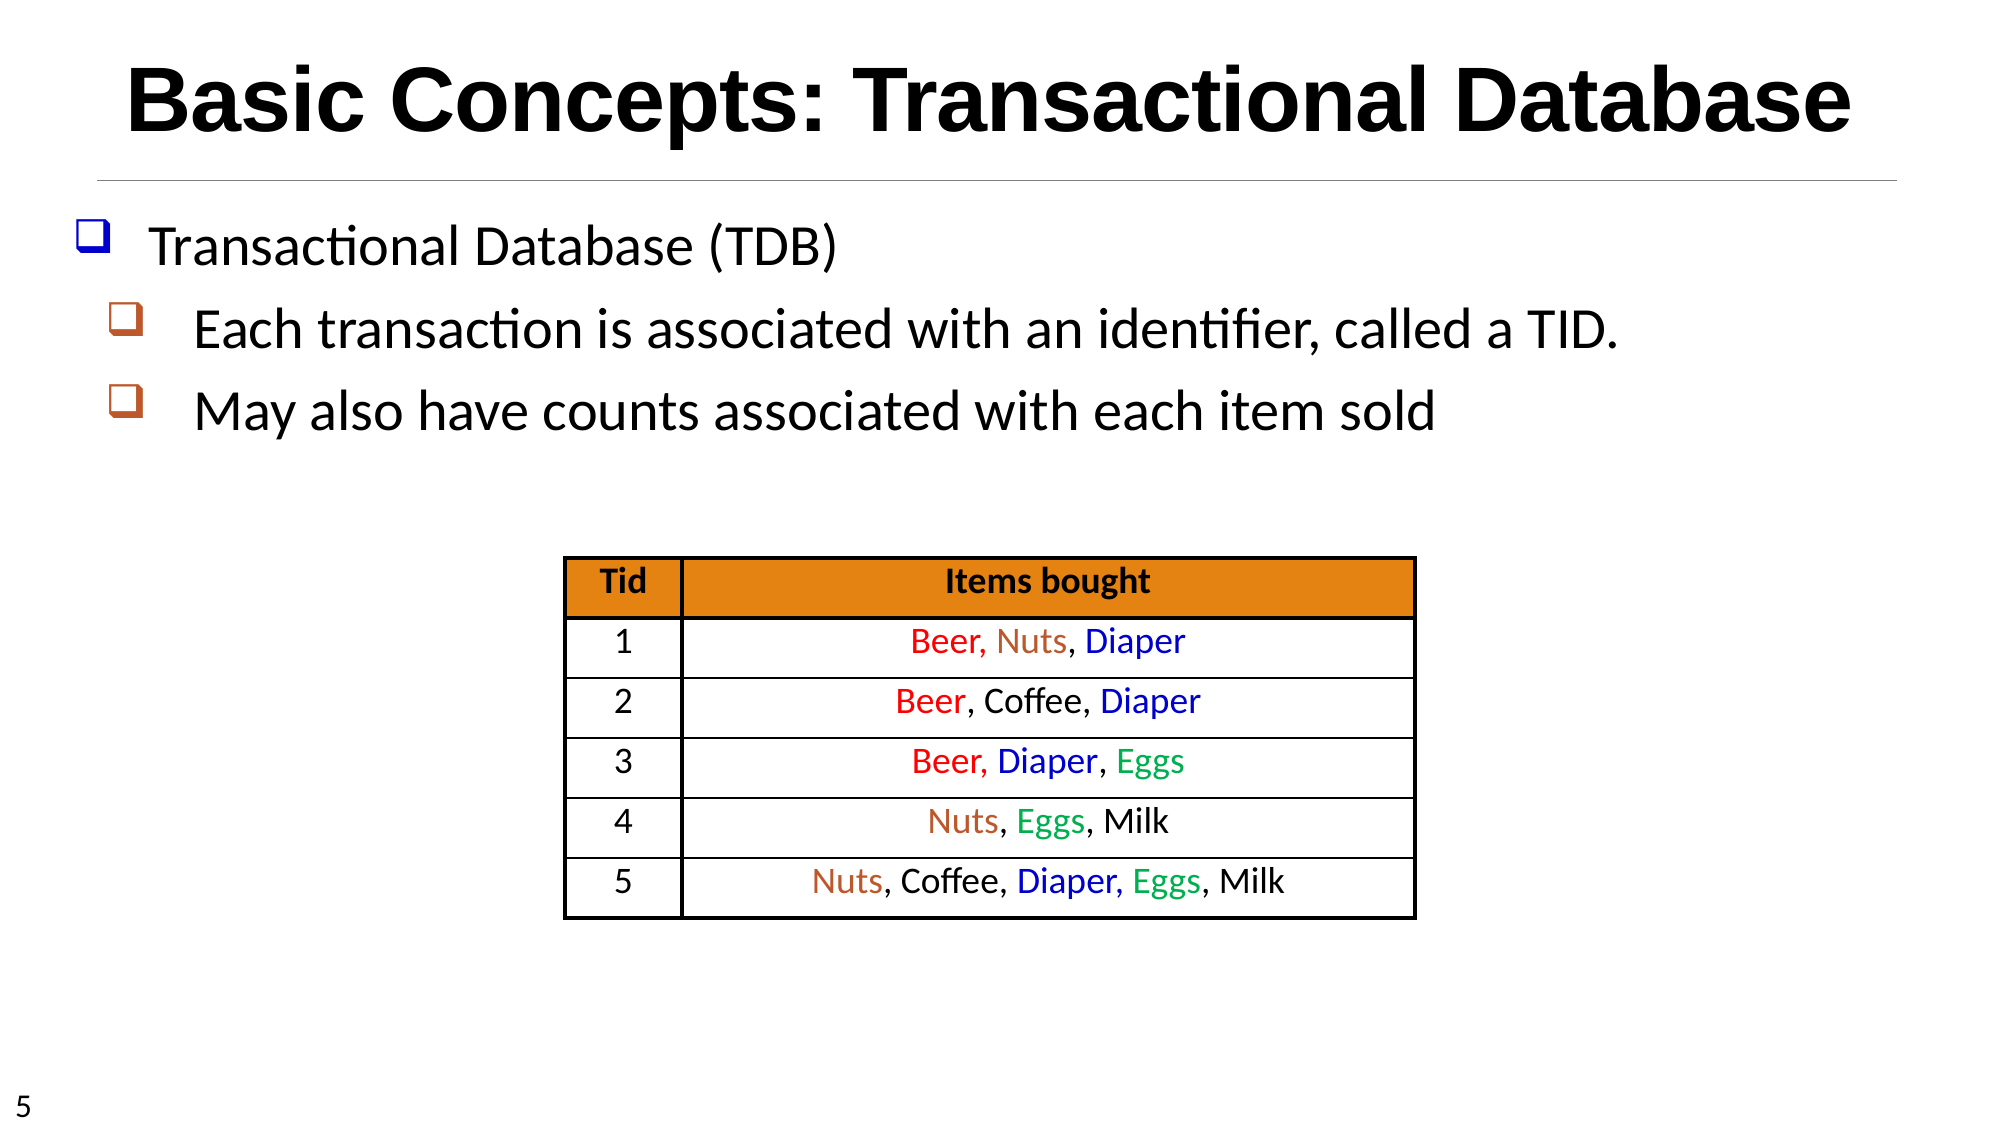

# Basic Concepts: Transactional Database
Transactional Database (TDB)
Each transaction is associated with an identifier, called a TID.
May also have counts associated with each item sold

| Tid | Items bought |
| --- | --- |
| 1 | Beer, Nuts, Diaper |
| 2 | Beer, Coffee, Diaper |
| 3 | Beer, Diaper, Eggs |
| 4 | Nuts, Eggs, Milk |
| 5 | Nuts, Coffee, Diaper, Eggs, Milk |